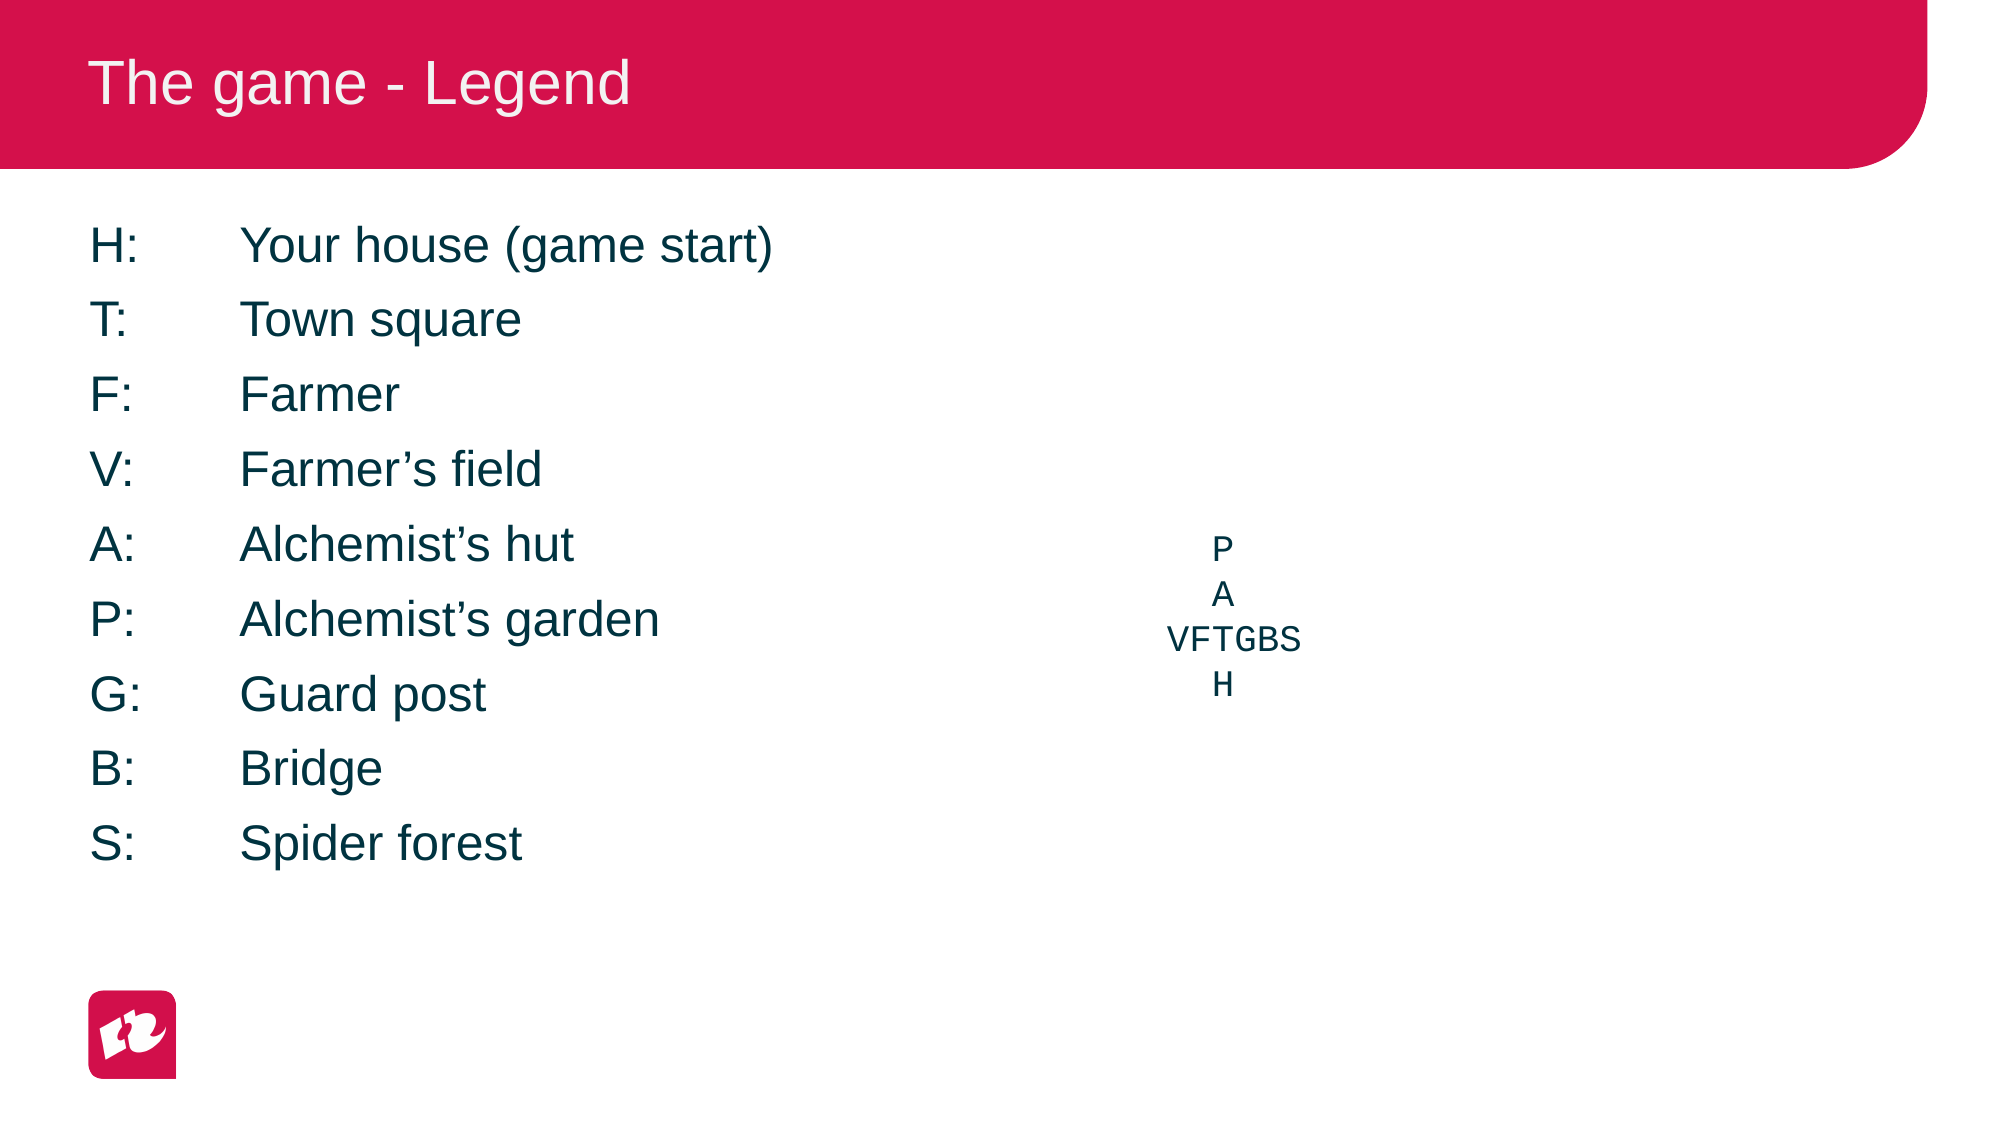

# The game - Legend
H: 	Your house (game start)
T: 	Town square
F: 	Farmer
V: 	Farmer’s field
A: 	Alchemist’s hut
P: 	Alchemist’s garden
G: 	Guard post
B: 	Bridge
S: 	Spider forest
  P
  A
VFTGBS
  H